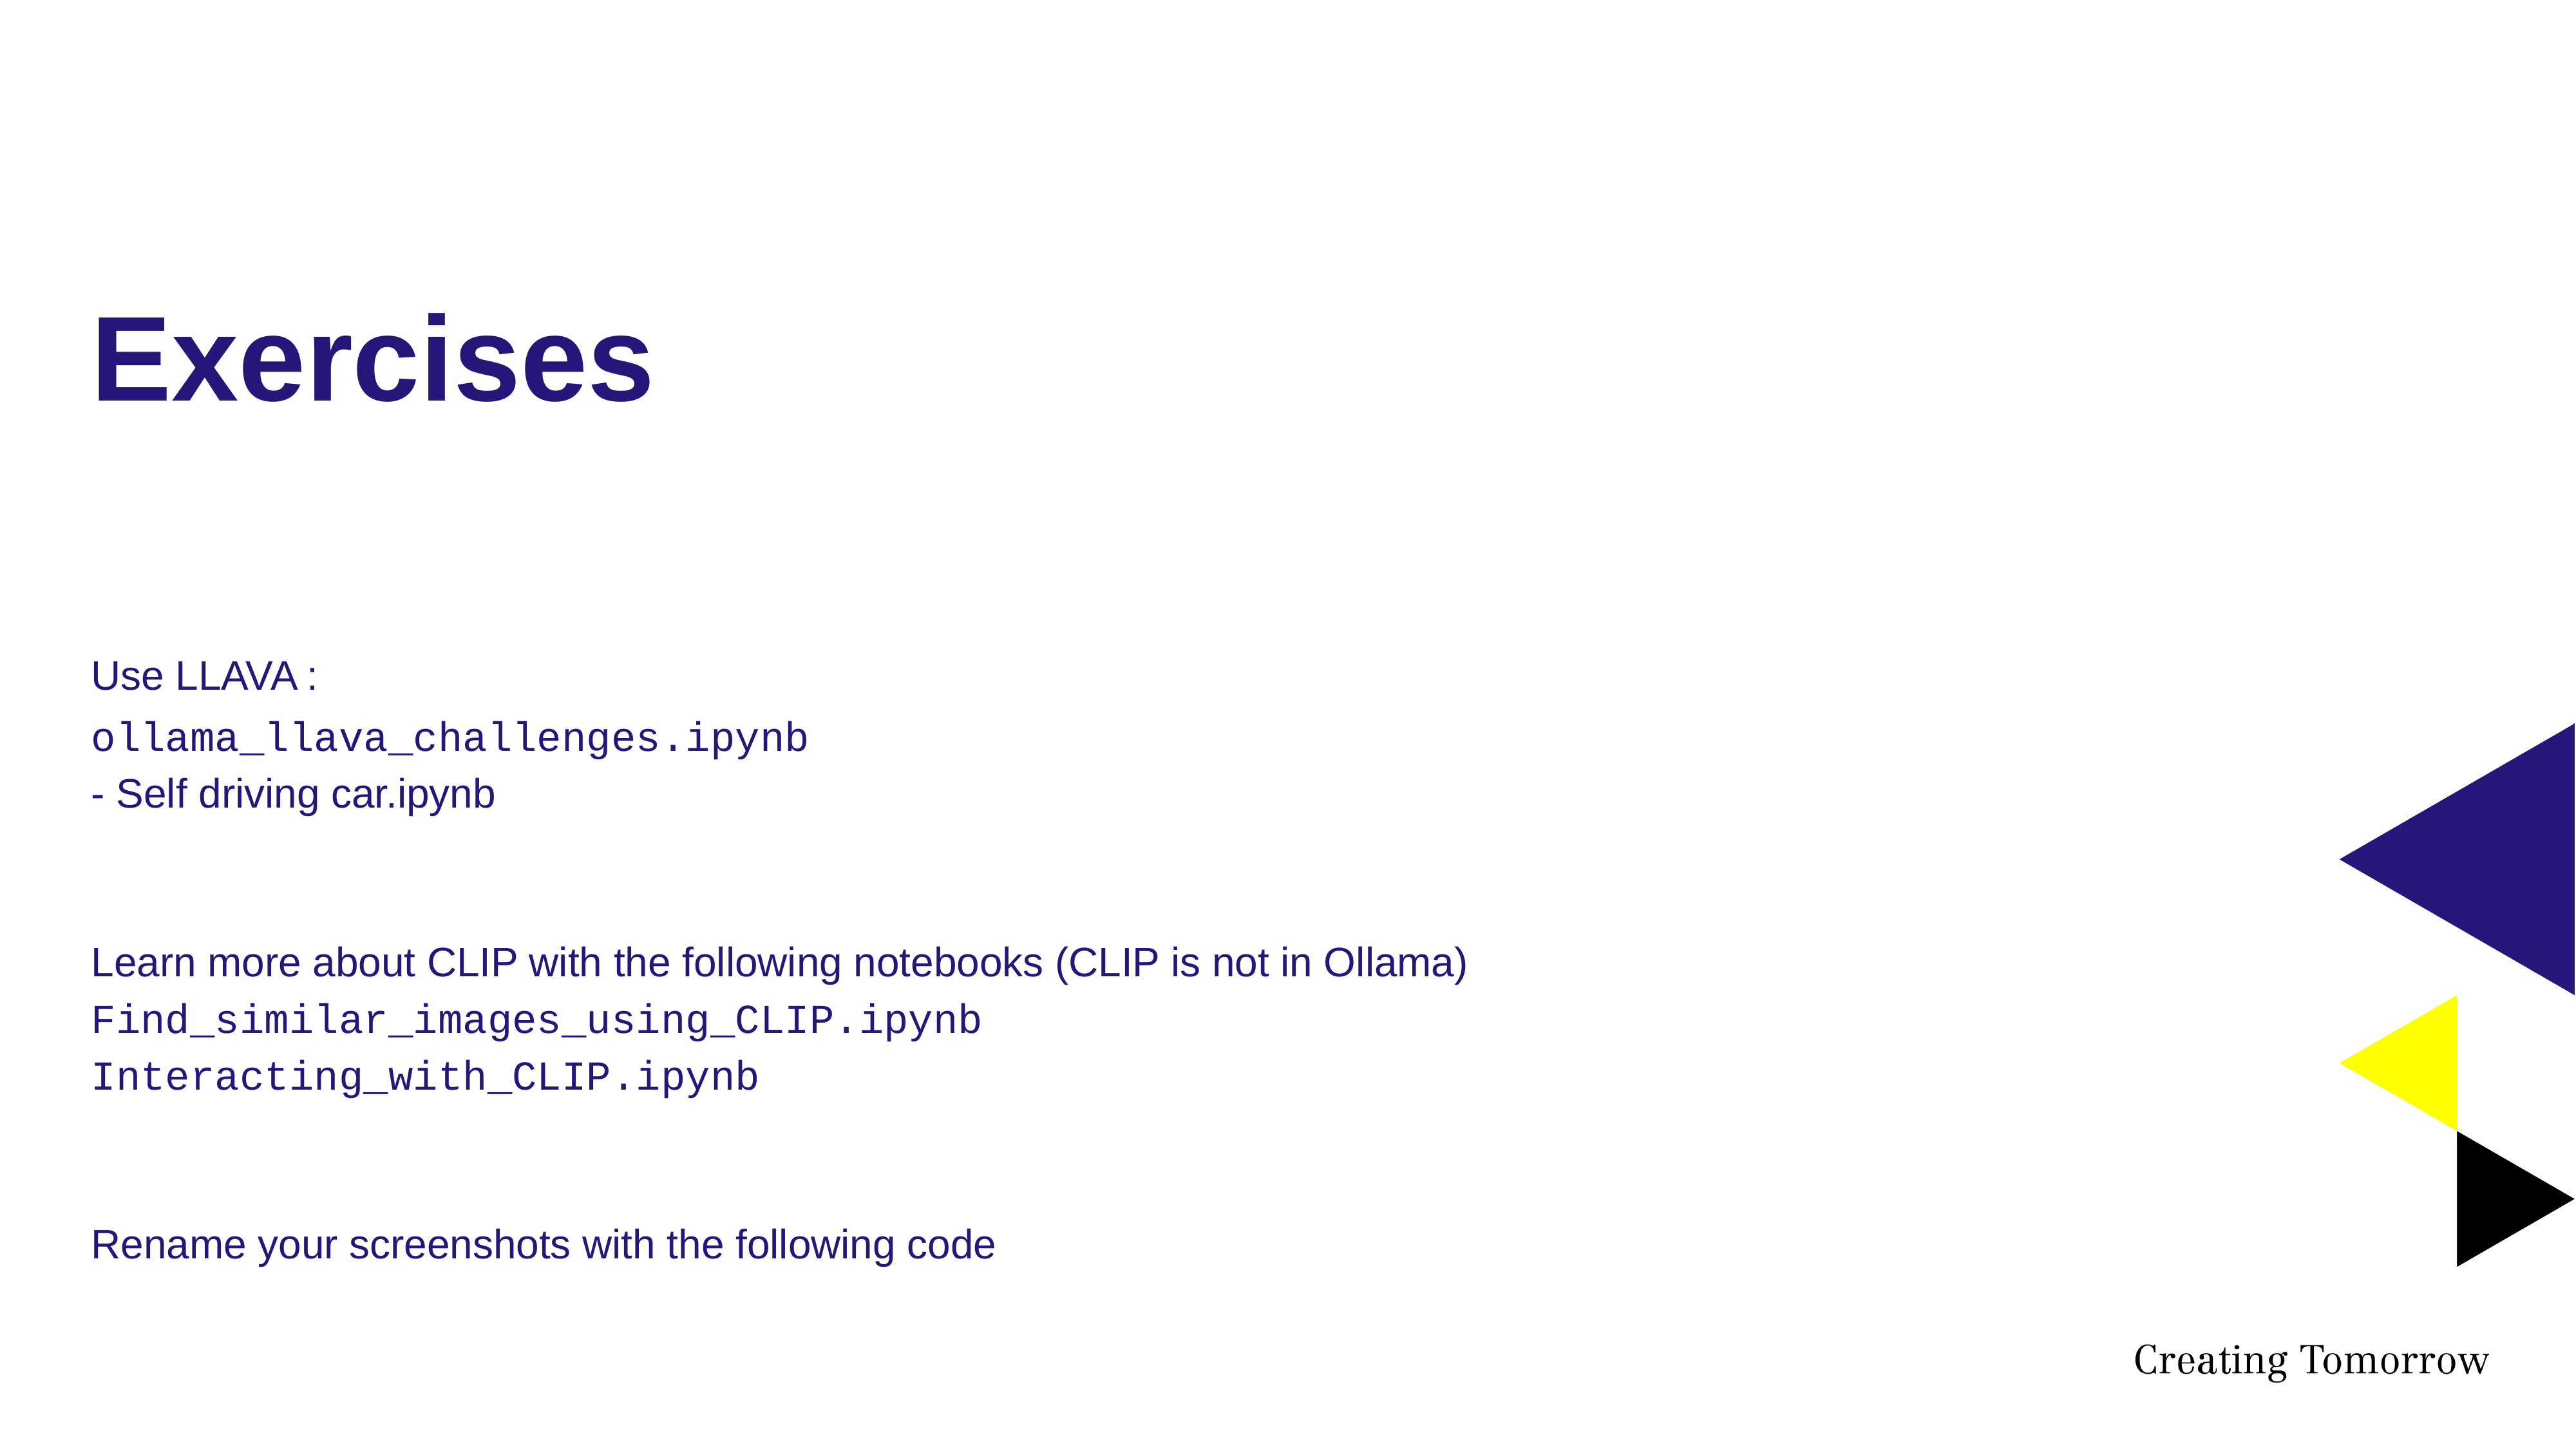

# Exercises

Use LLAVA :
ollama_llava_challenges.ipynb
- Self driving car.ipynb

Learn more about CLIP with the following notebooks (CLIP is not in Ollama)
Find_similar_images_using_CLIP.ipynb
Interacting_with_CLIP.ipynb

Rename your screenshots with the following code